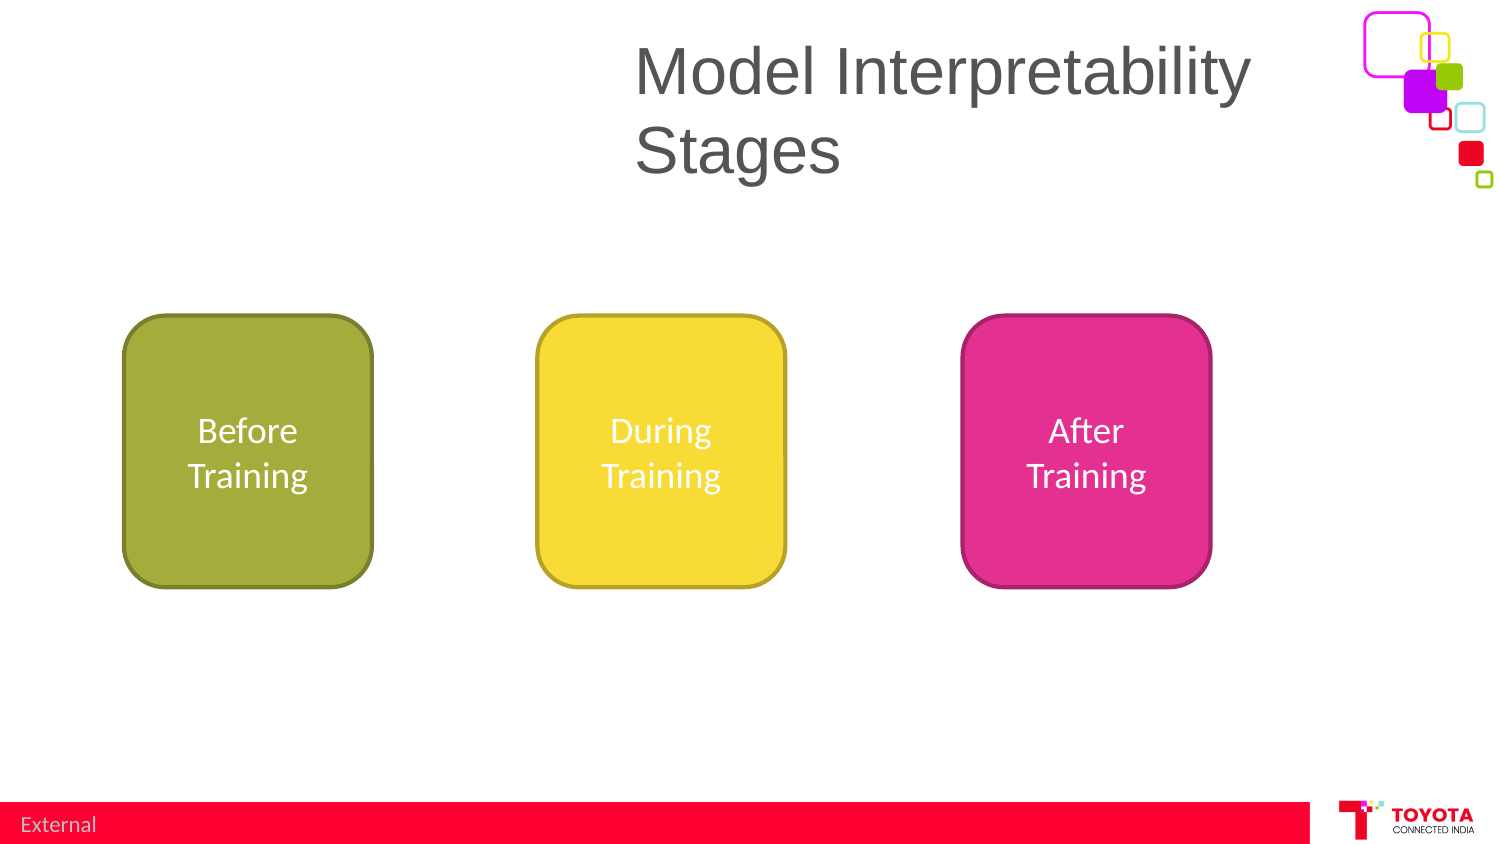

Model Interpretability Stages
Before Training
During Training
After Training
External